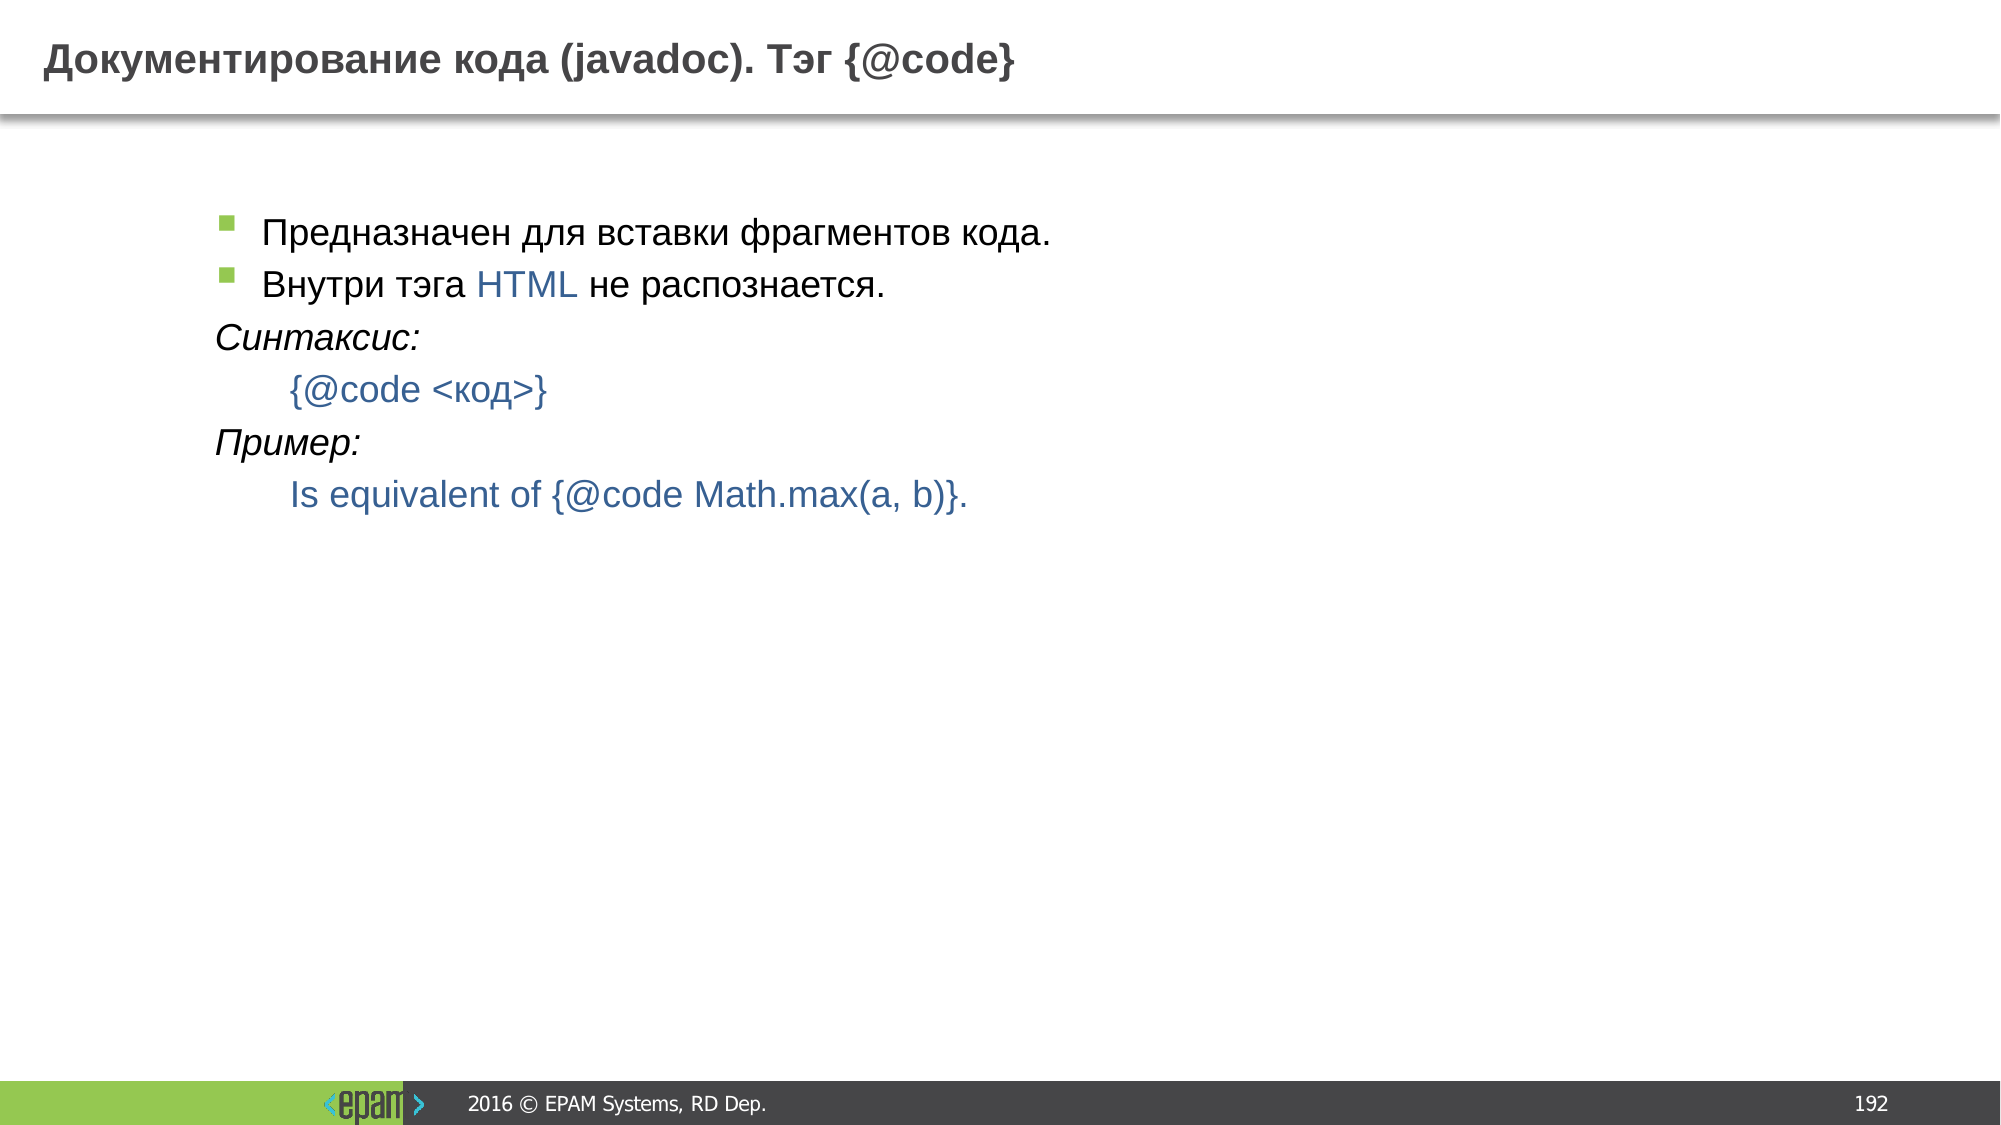

# Документирование кода (javadoc). Тэг {@code}
Предназначен для вставки фрагментов кода.
Внутри тэга HTML не распознается.
Синтаксис:
{@code <код>}
Пример:
Is equivalent of {@code Math.max(a, b)}.

2016 © EPAM Systems, RD Dep.
192